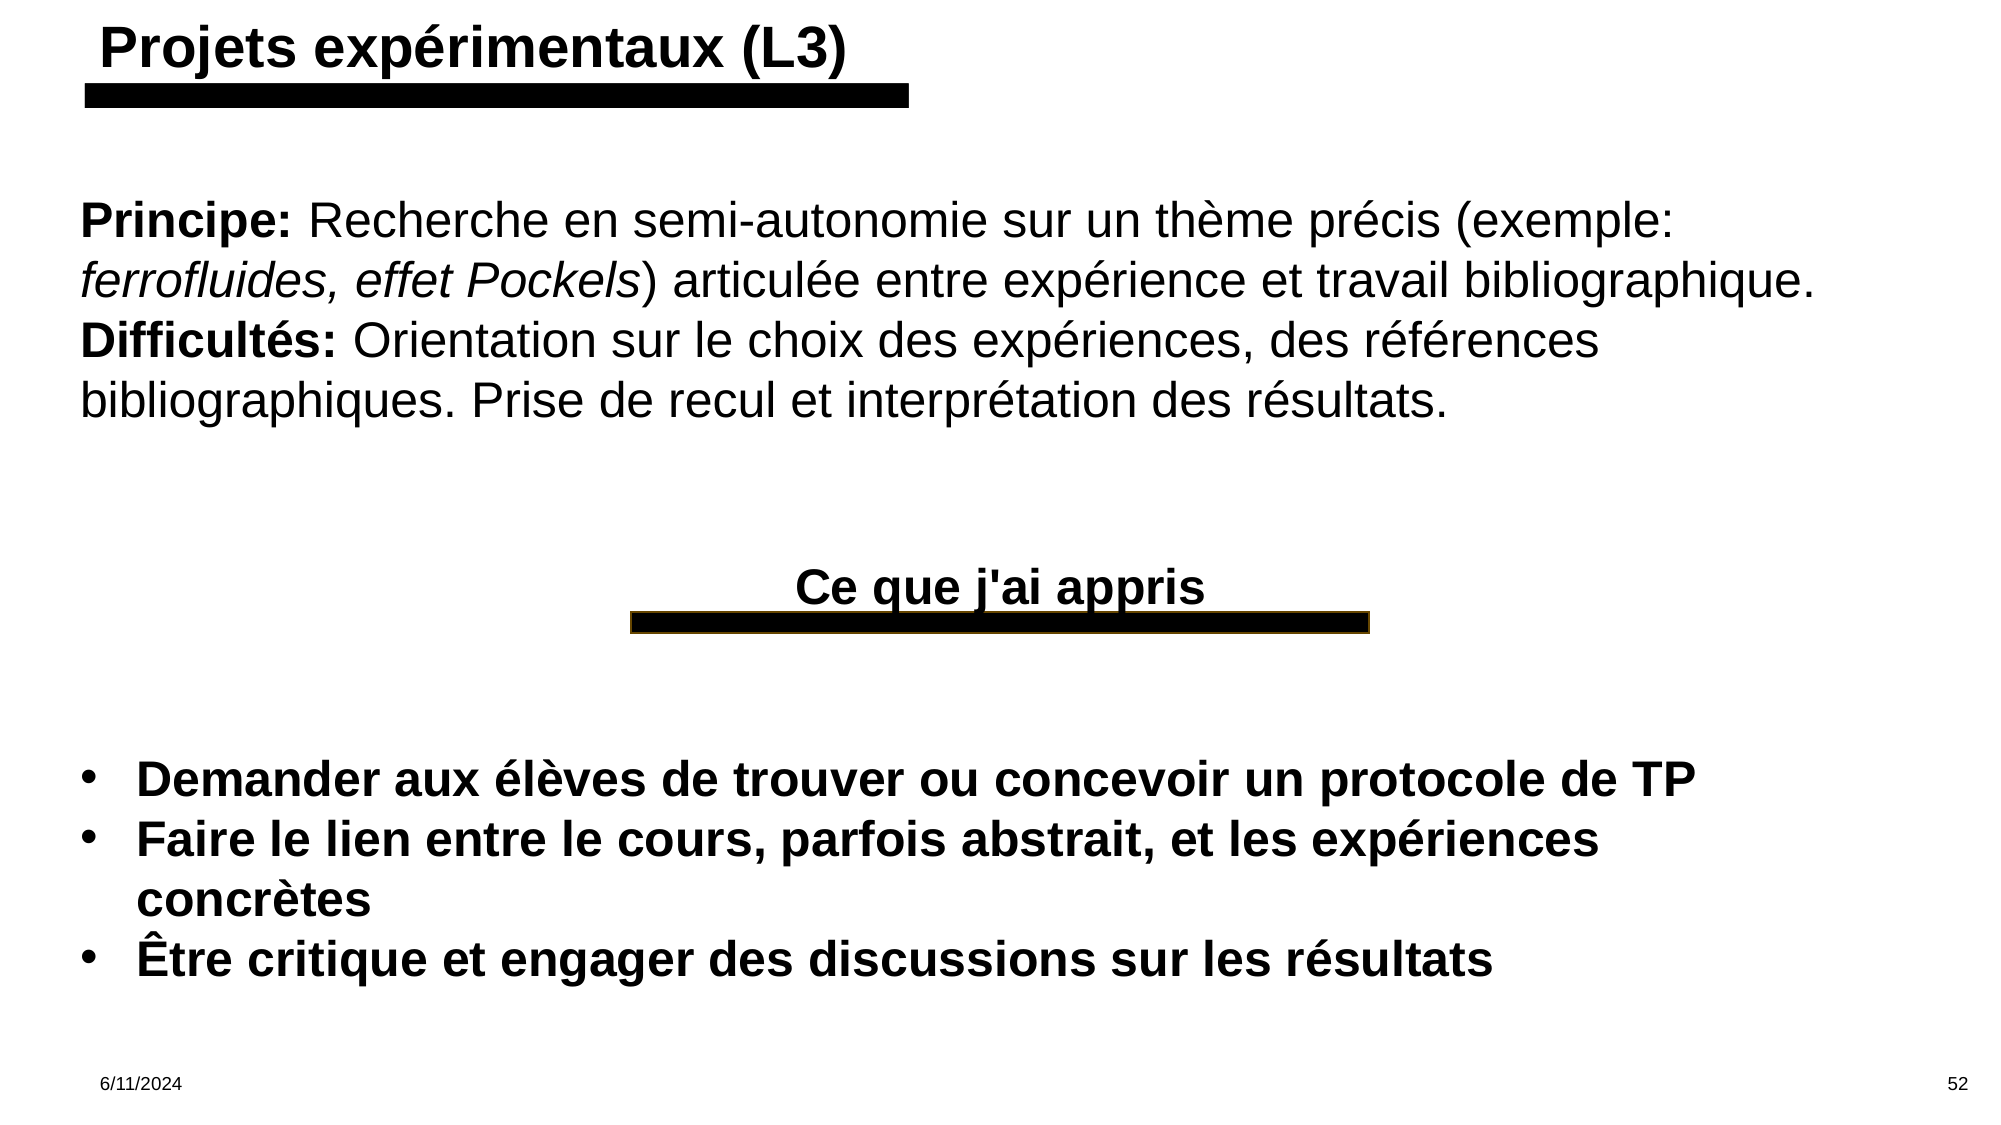

Projets expérimentaux (L3)
Principe: Recherche en semi-autonomie sur un thème précis (exemple: ferrofluides, effet Pockels) articulée entre expérience et travail bibliographique.
Difficultés: Orientation sur le choix des expériences, des références bibliographiques. Prise de recul et interprétation des résultats.
Ce que j'ai appris

Demander aux élèves de trouver ou concevoir un protocole de TP
Faire le lien entre le cours, parfois abstrait, et les expériences concrètes
Être critique et engager des discussions sur les résultats
6/11/2024
52